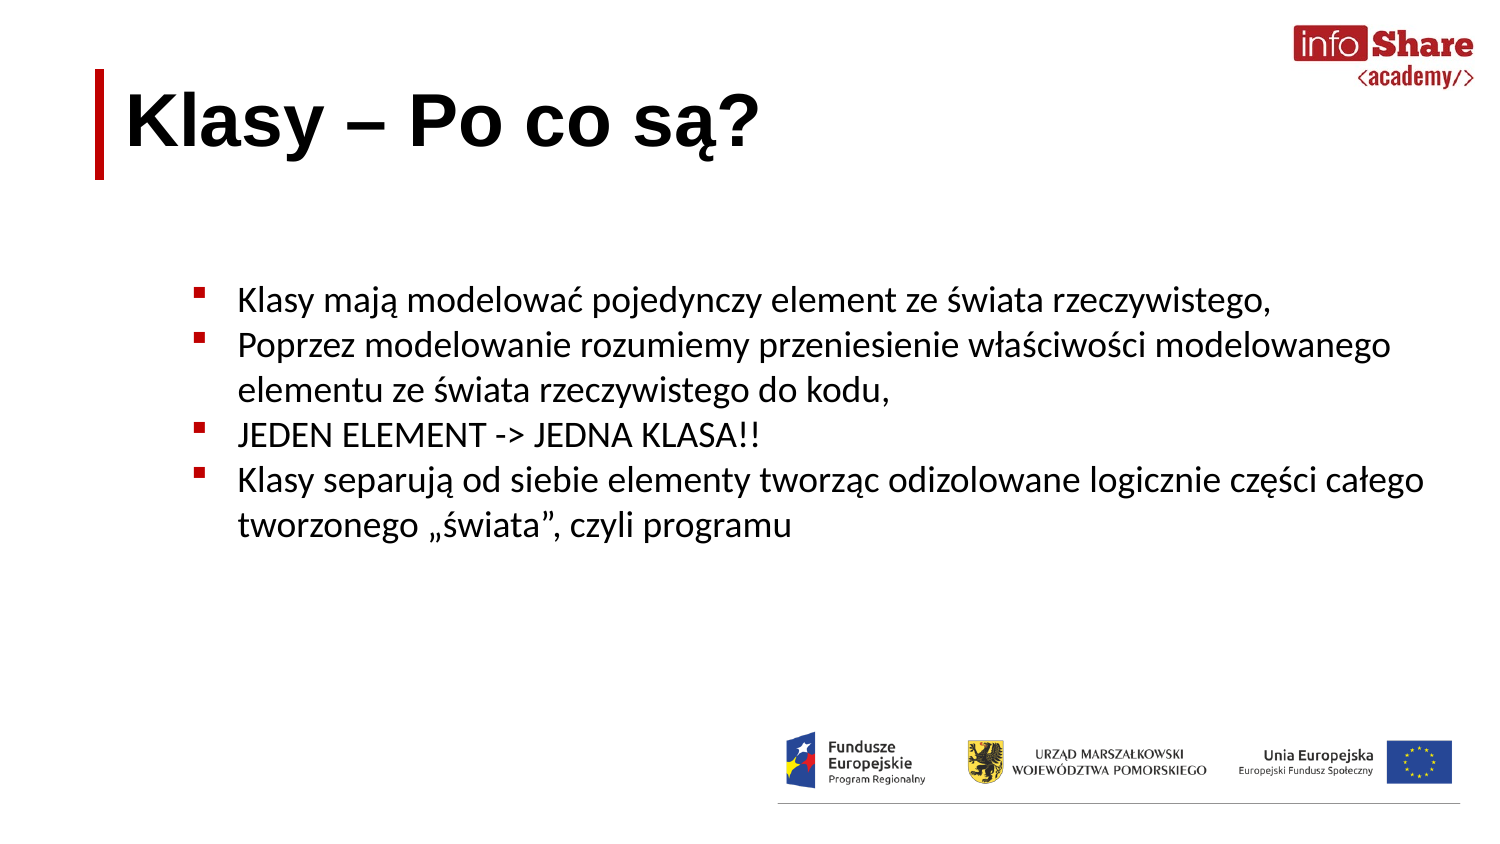

Klasy – Po co są?
Klasy mają modelować pojedynczy element ze świata rzeczywistego,
Poprzez modelowanie rozumiemy przeniesienie właściwości modelowanego elementu ze świata rzeczywistego do kodu,
JEDEN ELEMENT -> JEDNA KLASA!!
Klasy separują od siebie elementy tworząc odizolowane logicznie części całego tworzonego „świata”, czyli programu